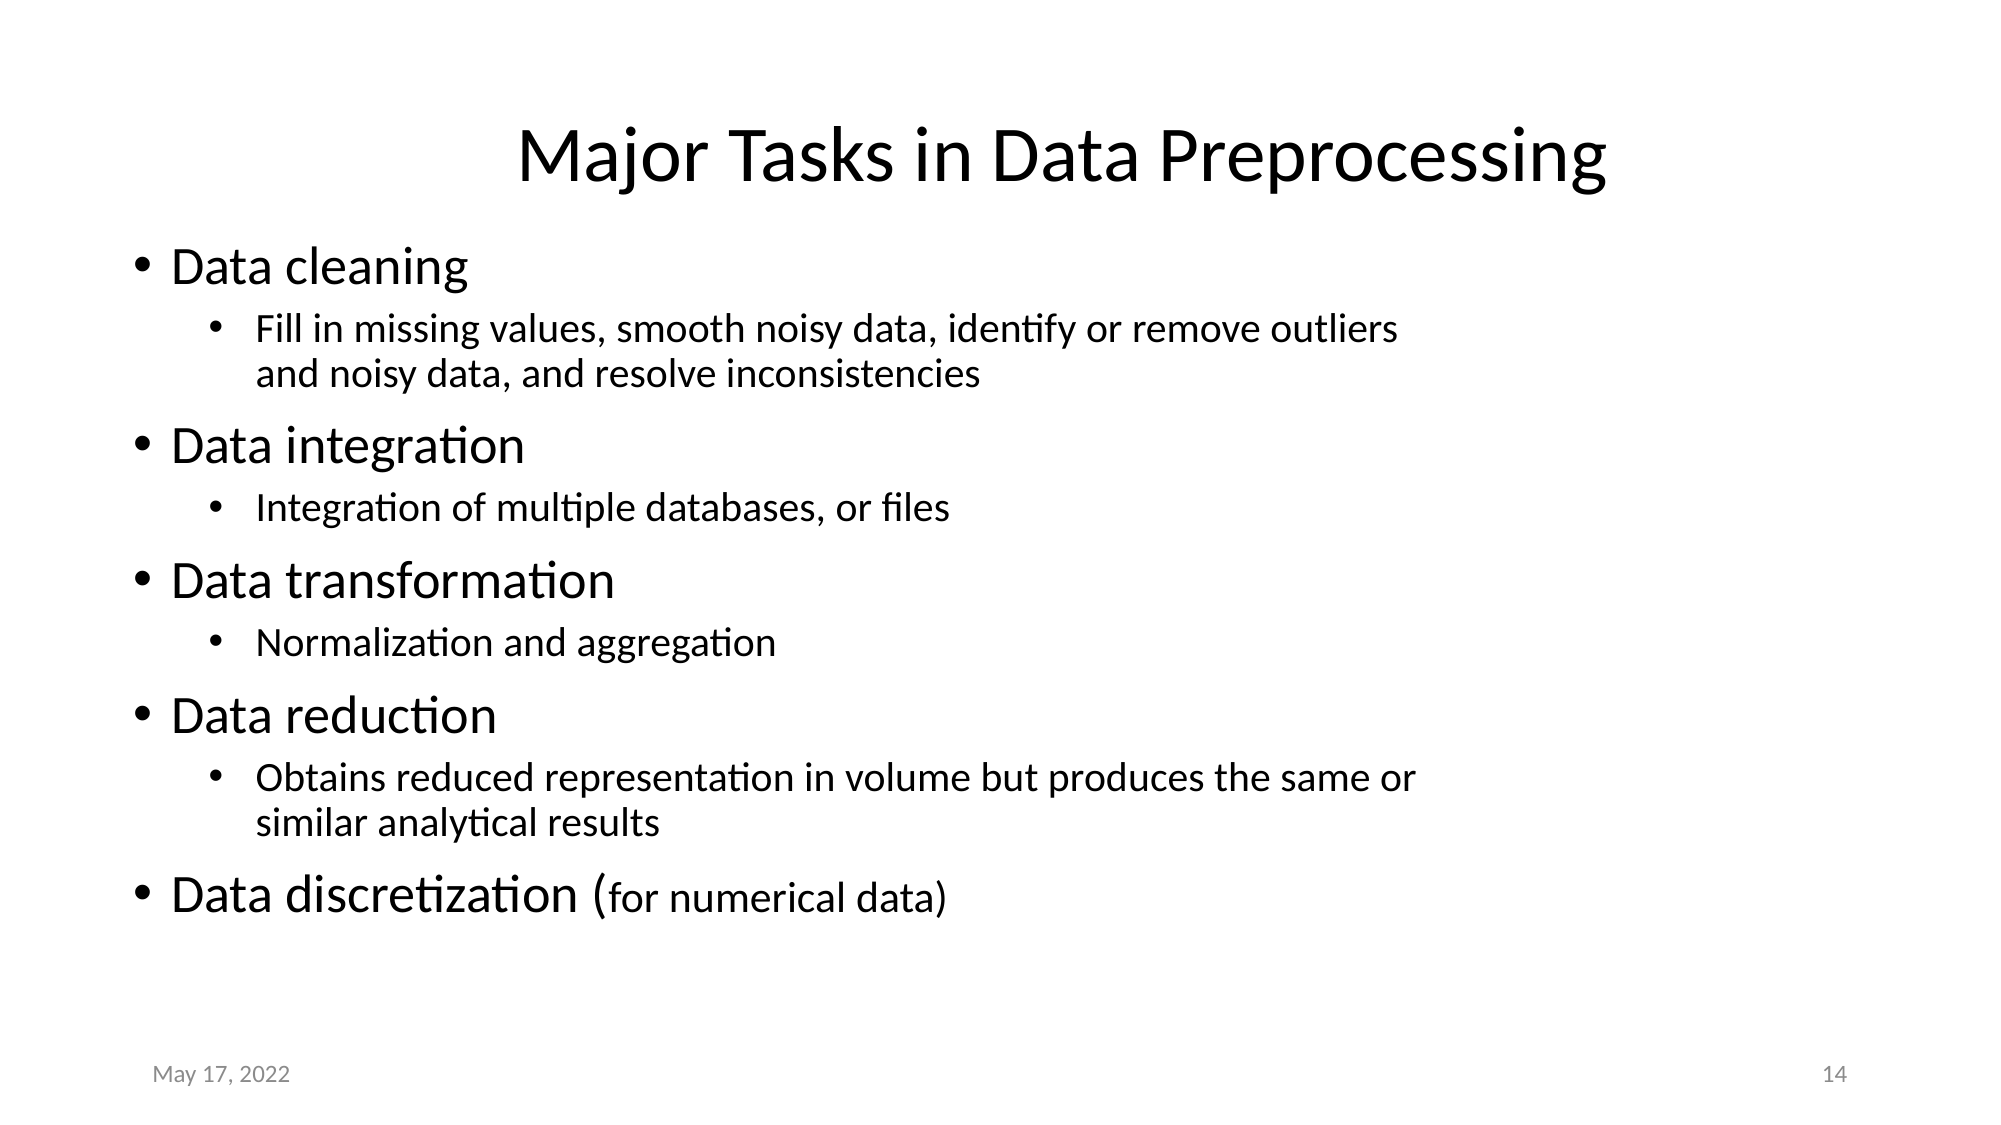

# Major Tasks in Data Preprocessing
Data cleaning
Fill in missing values, smooth noisy data, identify or remove outliers and noisy data, and resolve inconsistencies
Data integration
Integration of multiple databases, or files
Data transformation
Normalization and aggregation
Data reduction
Obtains reduced representation in volume but produces the same or similar analytical results
Data discretization (for numerical data)
May 17, 2022
14